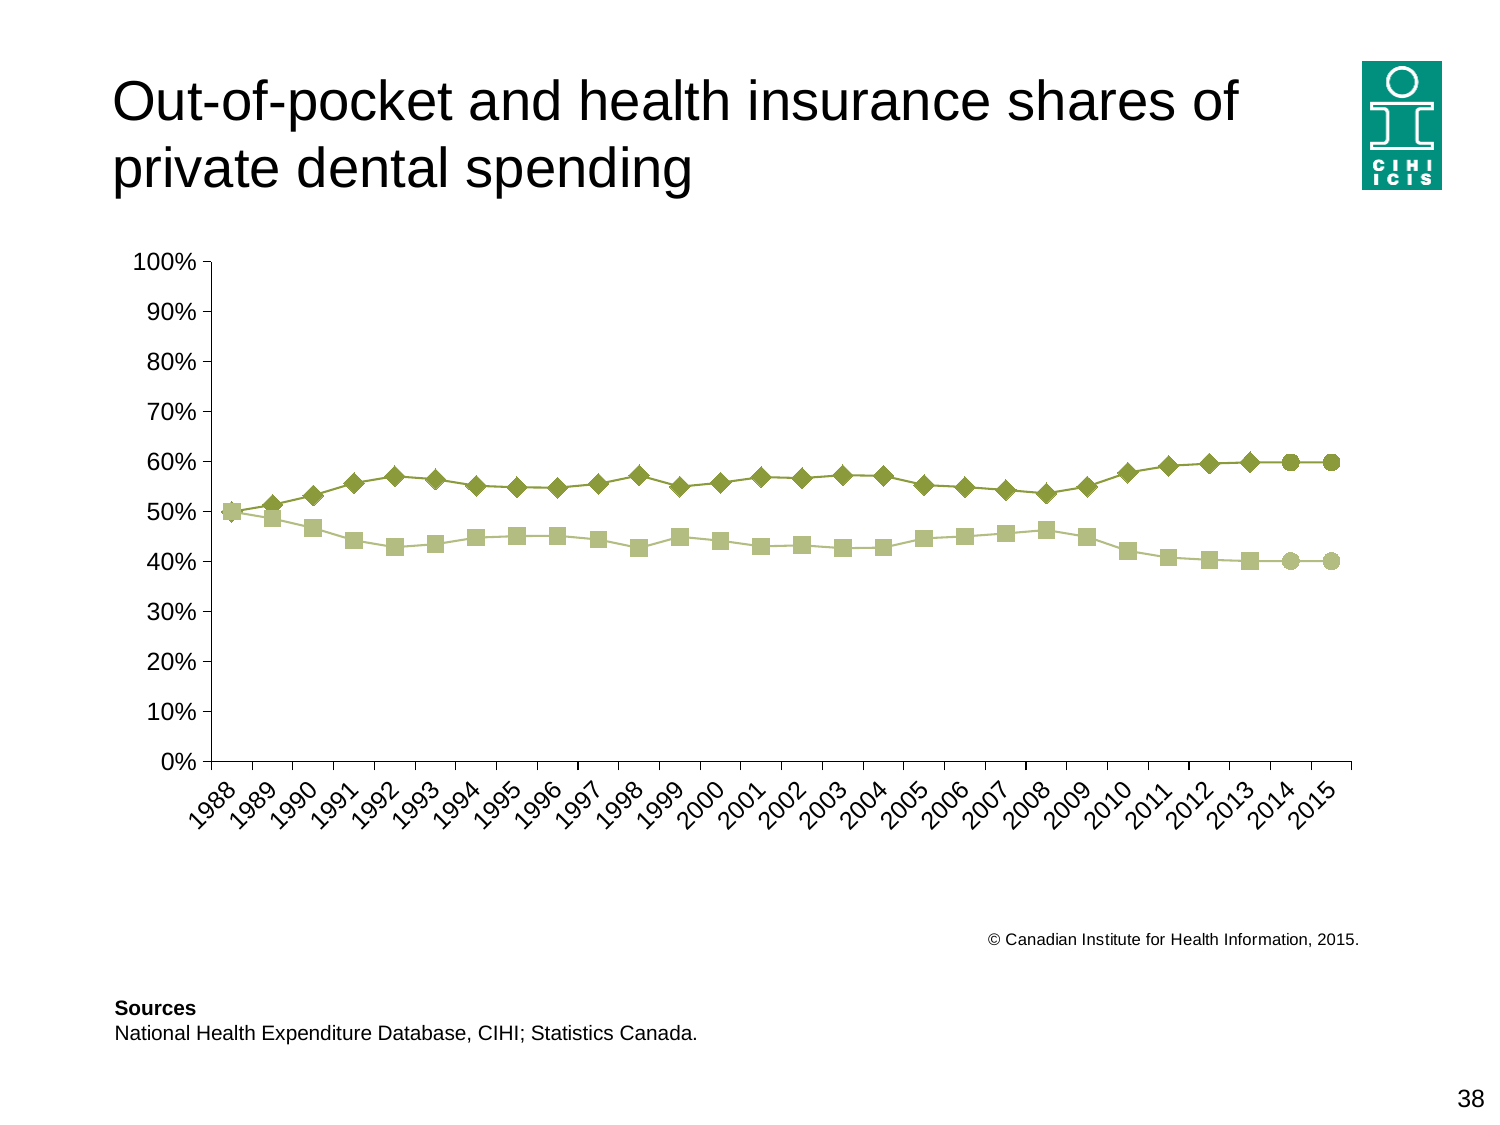

# Out-of-pocket and health insurance shares of private dental spending

### Chart

| Category | Private health insurance | Household (out of pocket) | Forecast |
|---|---|---|---|
| 1988 | 0.4999200749802321 | 0.5000799250197681 | None |
| 1989 | 0.5136768808703626 | 0.4863231191296375 | None |
| 1990 | 0.5325771109887086 | 0.4674228890112913 | None |
| 1991 | 0.5573011790548061 | 0.44269882094519386 | None |
| 1992 | 0.571025263233513 | 0.428974736766487 | None |
| 1993 | 0.5650453995026237 | 0.43495460049737644 | None |
| 1994 | 0.5518837995201641 | 0.4481162004798358 | None |
| 1995 | 0.5488444353611422 | 0.4511555646388577 | None |
| 1996 | 0.5481144362072287 | 0.45188556379277145 | None |
| 1997 | 0.5556617887640721 | 0.4443382112359279 | None |
| 1998 | 0.5726613808497205 | 0.4273386191502795 | None |
| 1999 | 0.5501421251332245 | 0.44985787486677553 | None |
| 2000 | 0.5580240871346137 | 0.44197591286538634 | None |
| 2001 | 0.5693716939851569 | 0.4306283060148432 | None |
| 2002 | 0.5671948646191157 | 0.4328051353808842 | None |
| 2003 | 0.5729677122458054 | 0.4270322877541945 | None |
| 2004 | 0.5718397670719131 | 0.42816023292808686 | None |
| 2005 | 0.5532465357972343 | 0.4467534642027658 | None |
| 2006 | 0.5494124491548903 | 0.45058755084510965 | None |
| 2007 | 0.5434336977944454 | 0.4565663022055546 | None |
| 2008 | 0.5366566087928628 | 0.4633433912071372 | None |
| 2009 | 0.5503016857819031 | 0.44969831421809686 | None |
| 2010 | 0.5783213208472842 | 0.4216786791527158 | None |
| 2011 | 0.5917605815005107 | 0.40823941849948925 | None |
| 2012 | 0.5963257741618934 | 0.4036742258381066 | None |
| 2013 | 0.5988251386568035 | 0.40117486134319635 | None |
| 2014 | 0.5988251386568035 | 0.40117486134319646 | None |
| 2015 | 0.5988251386568035 | 0.40117486134319646 | None |
Sources
National Health Expenditure Database, CIHI; Statistics Canada.
38